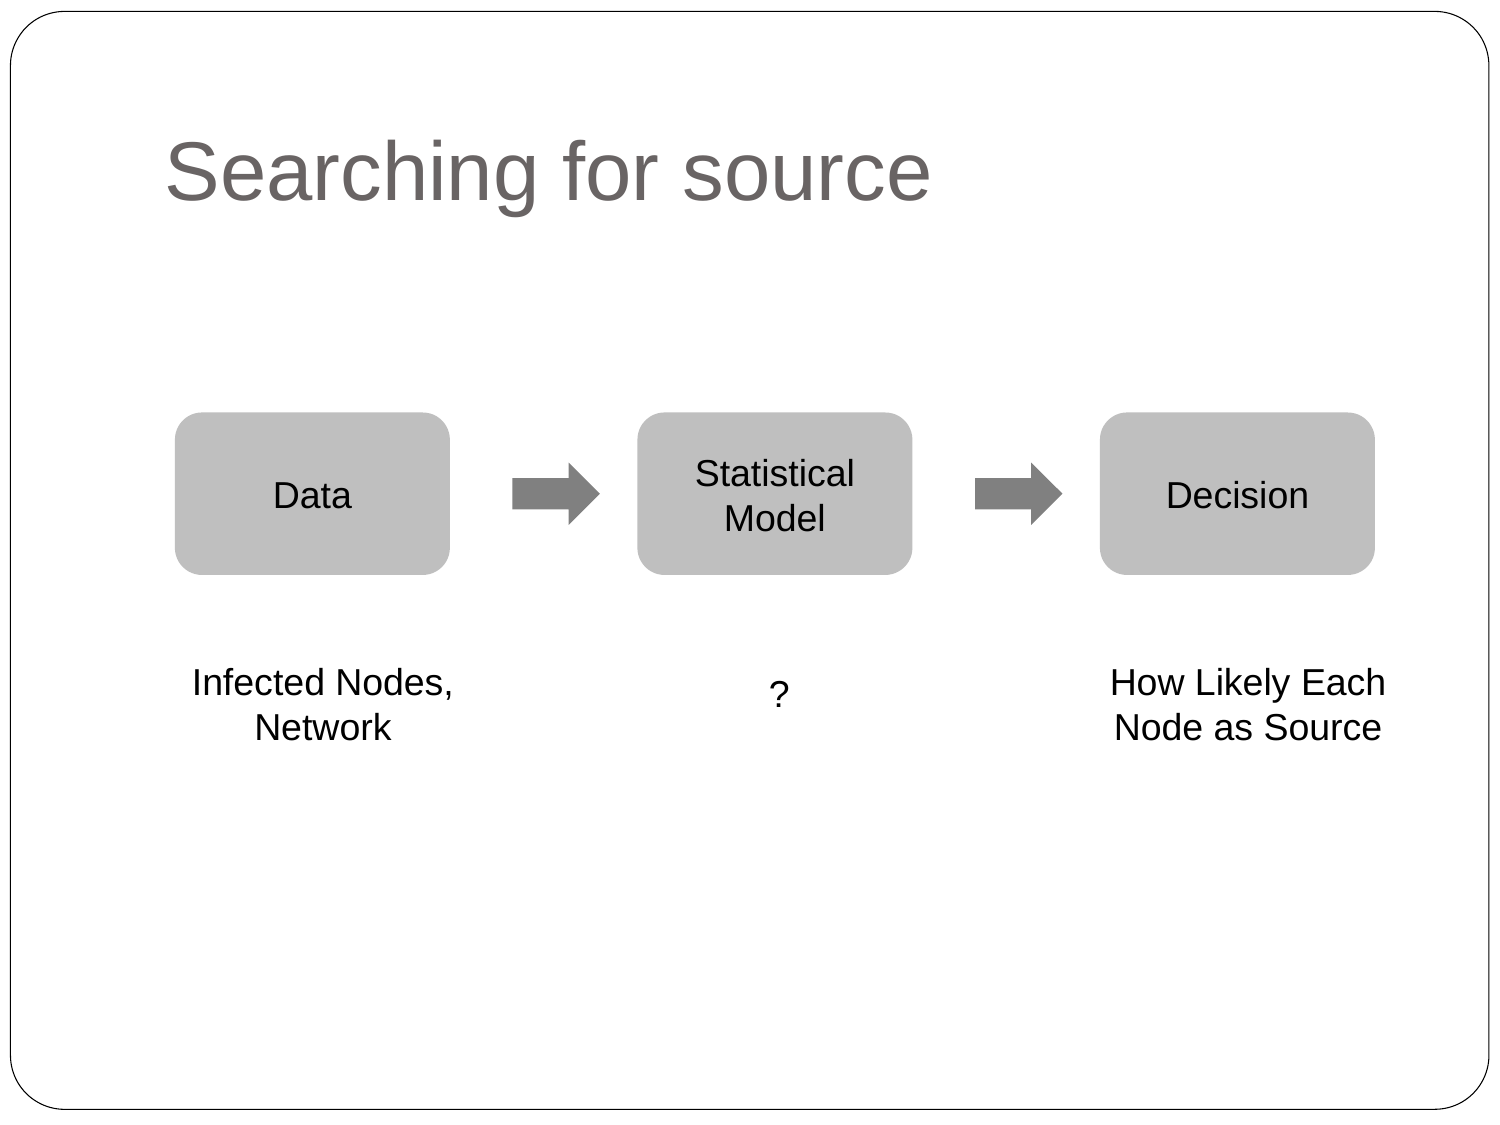

Searching for source
Data
Statistical
Model
Decision

Infected Nodes,
Network
How Likely Each
Node as Source
?